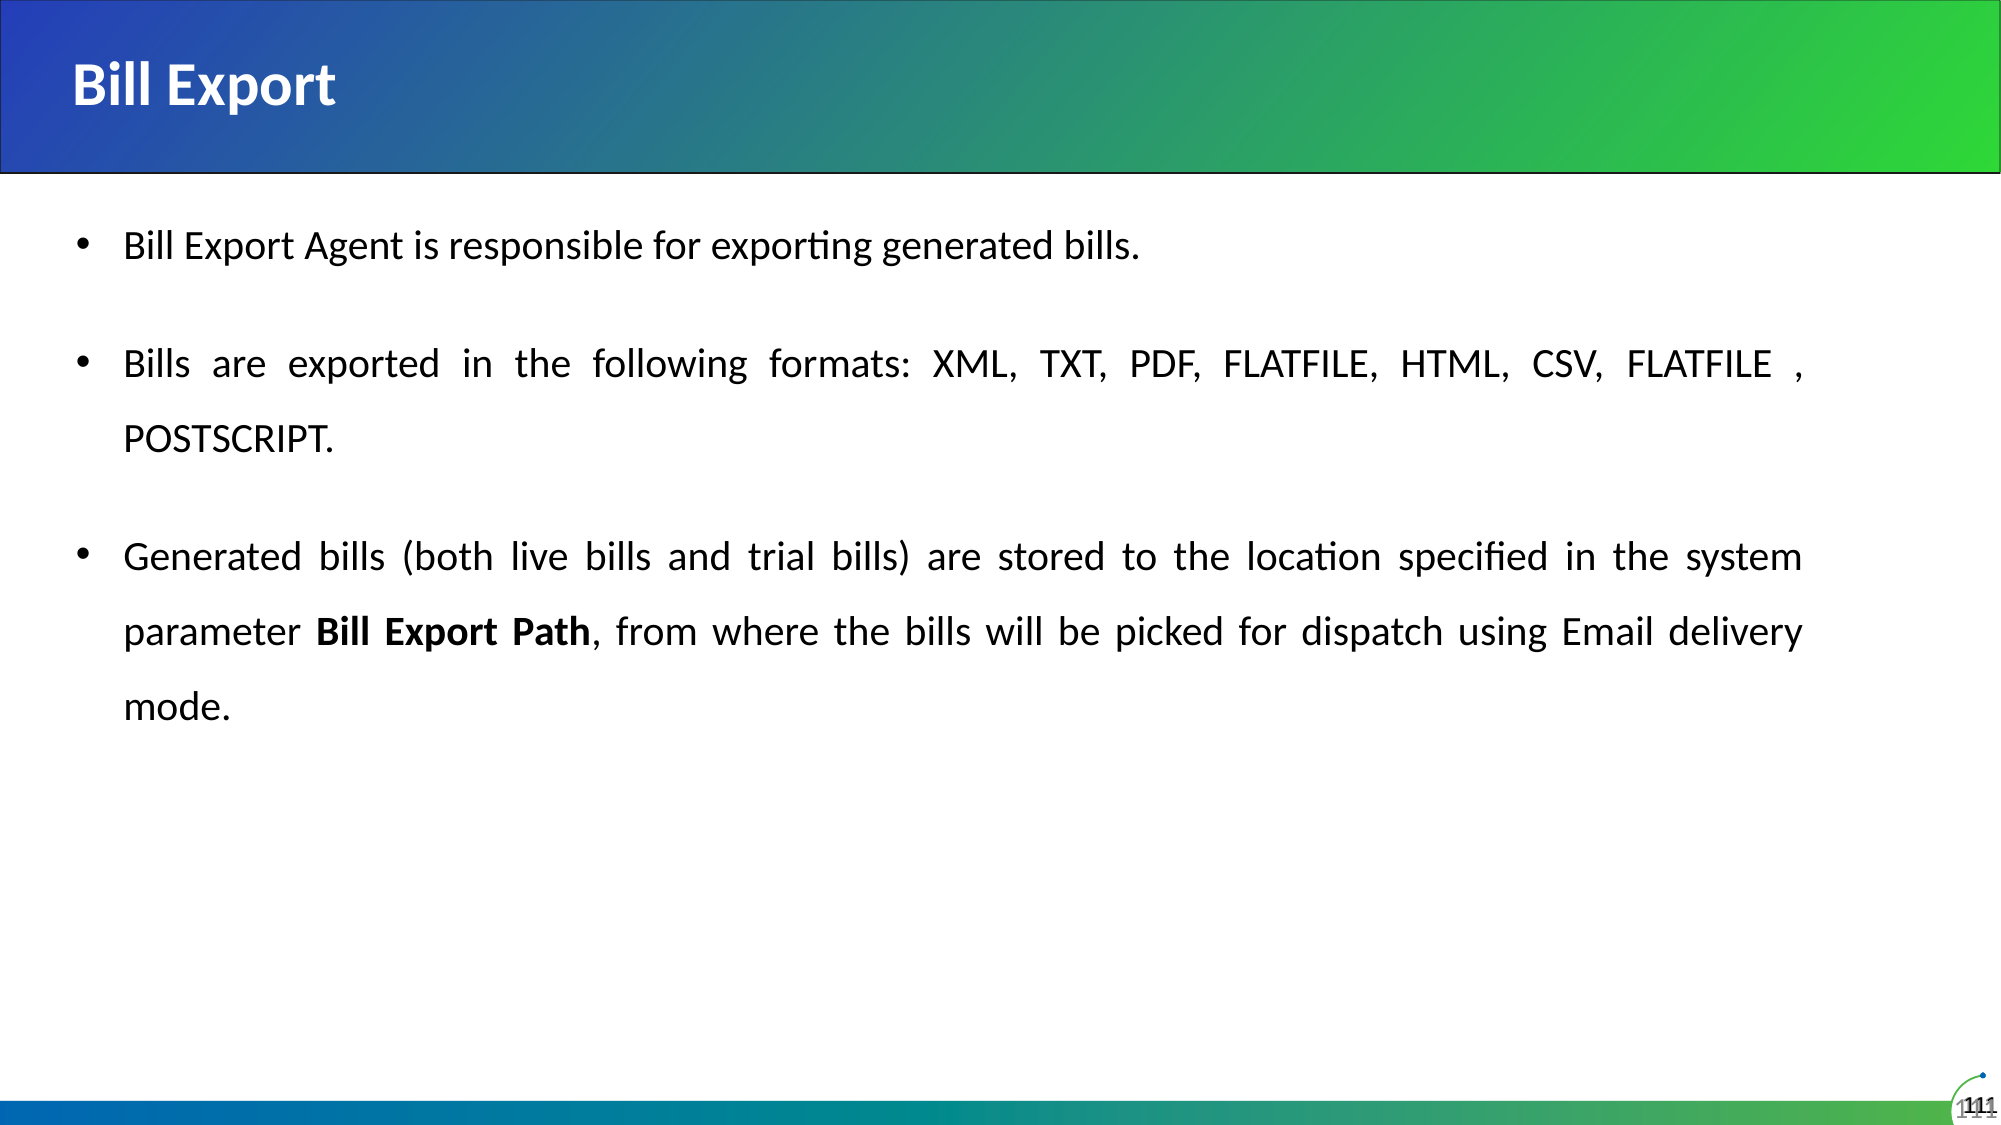

# Bill Export
Bill Export Agent is responsible for exporting generated bills.
Bills are exported in the following formats: XML, TXT, PDF, FLATFILE, HTML, CSV, FLATFILE , POSTSCRIPT.
Generated bills (both live bills and trial bills) are stored to the location specified in the system parameter Bill Export Path, from where the bills will be picked for dispatch using Email delivery mode.
111